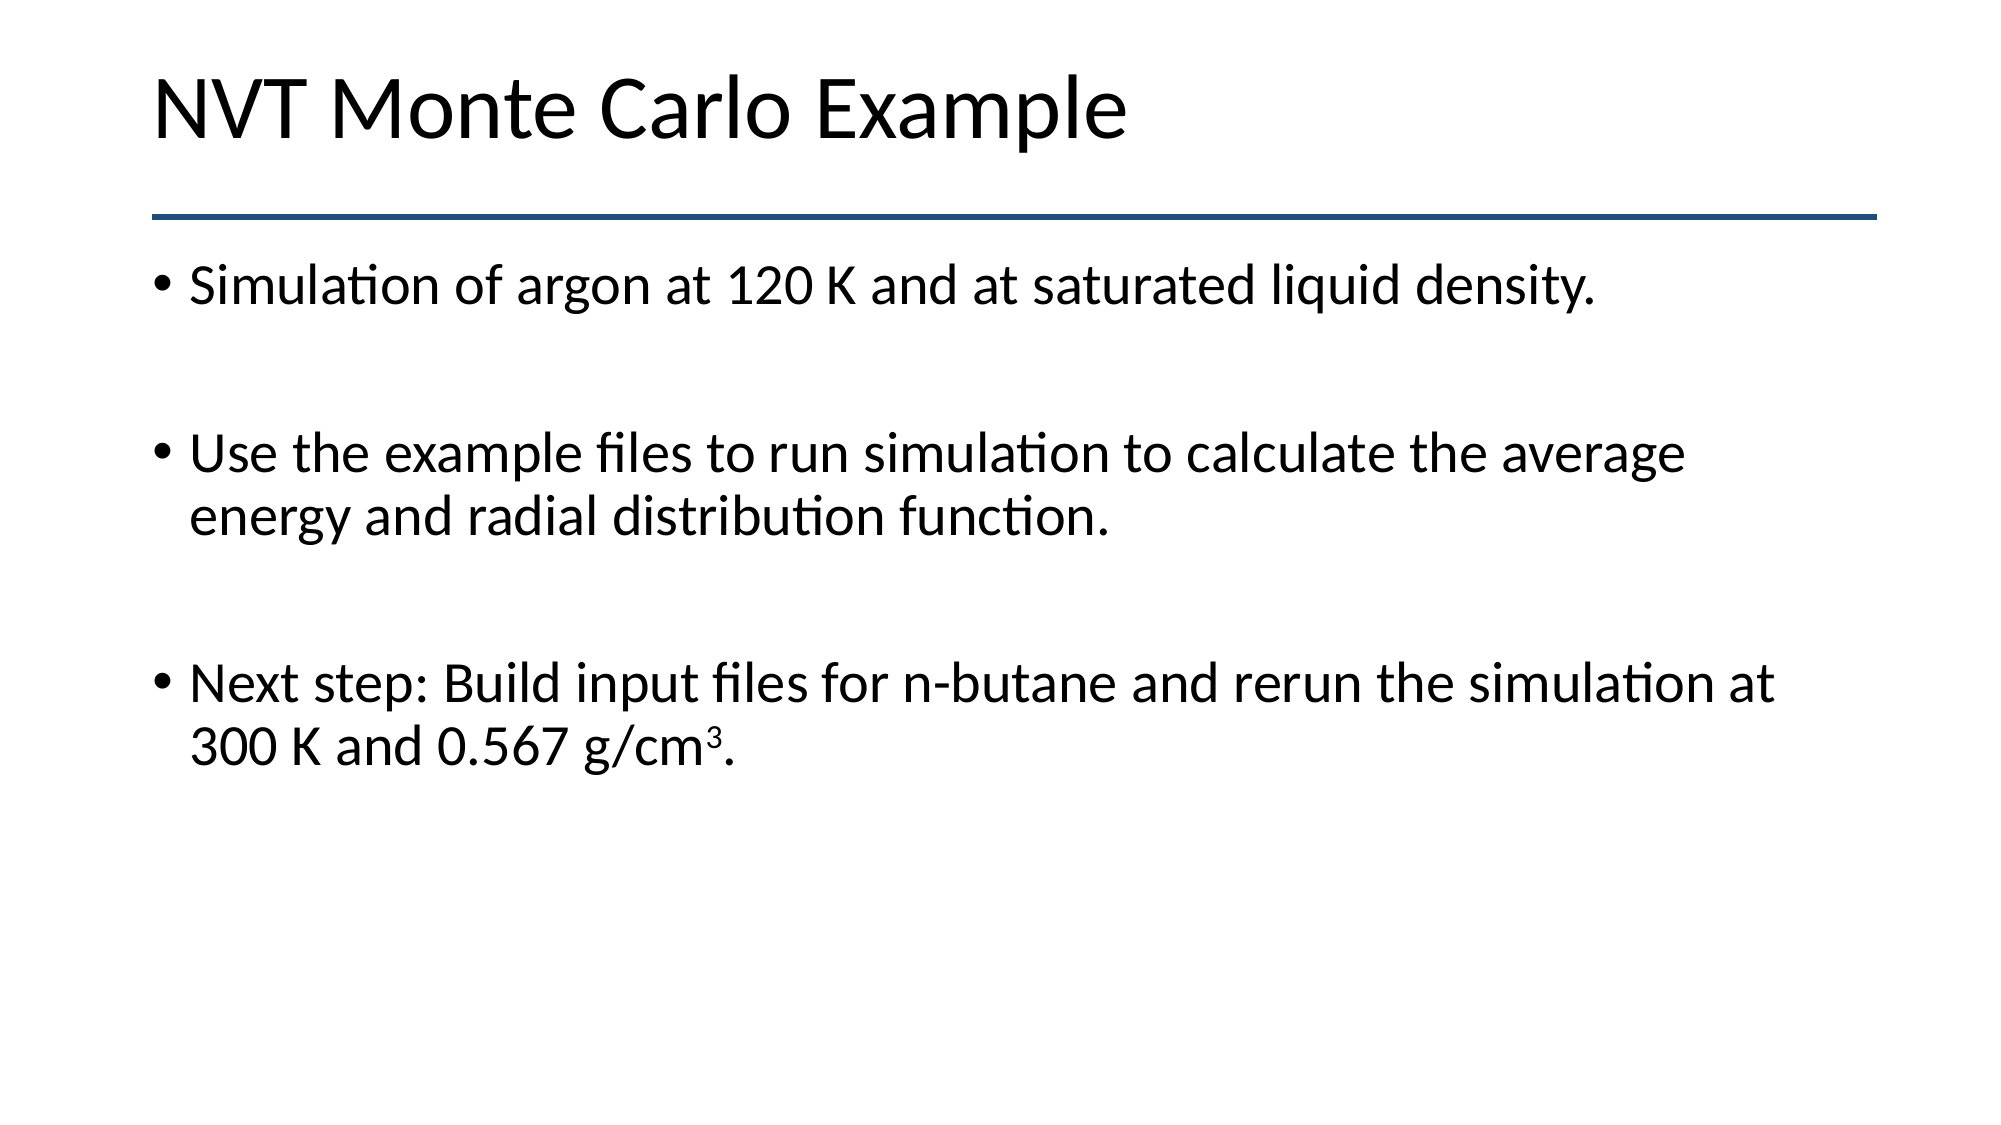

# NVT Monte Carlo Example
Simulation of argon at 120 K and at saturated liquid density.

Use the example files to run simulation to calculate the average energy and radial distribution function.

Next step: Build input files for n-butane and rerun the simulation at 300 K and 0.567 g/cm3.